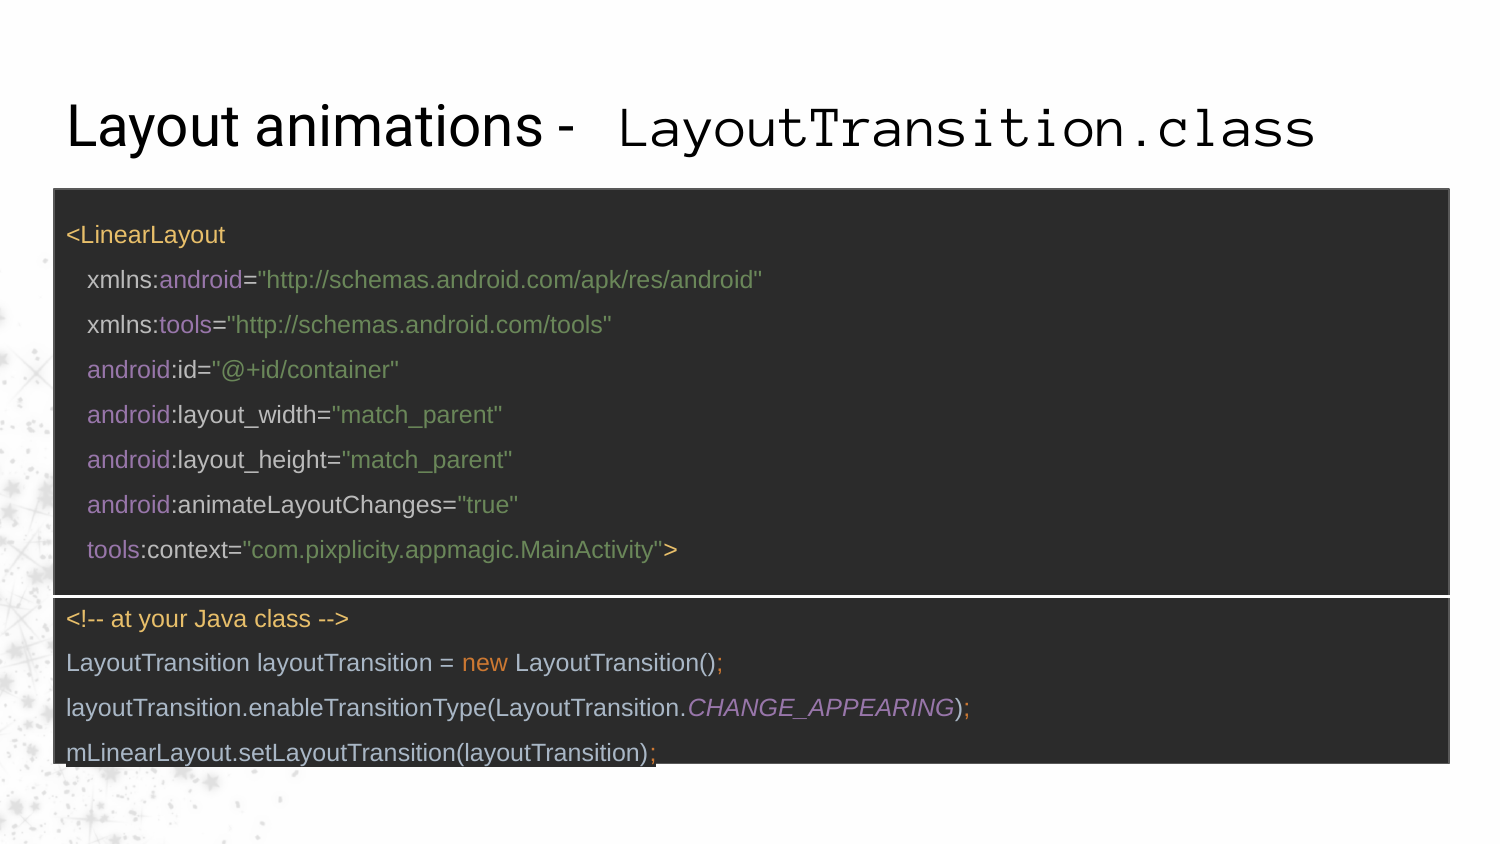

# Layout animations -  LayoutTransition.class

<LinearLayout
   xmlns:android="http://schemas.android.com/apk/res/android"
   xmlns:tools="http://schemas.android.com/tools"
   android:id="@+id/container"
   android:layout_width="match_parent"
   android:layout_height="match_parent"
   android:animateLayoutChanges="true"
   tools:context="com.pixplicity.appmagic.MainActivity">

<!-- at your Java class -->
LayoutTransition layoutTransition = new LayoutTransition();
layoutTransition.enableTransitionType(LayoutTransition.CHANGE_APPEARING);
mLinearLayout.setLayoutTransition(layoutTransition);